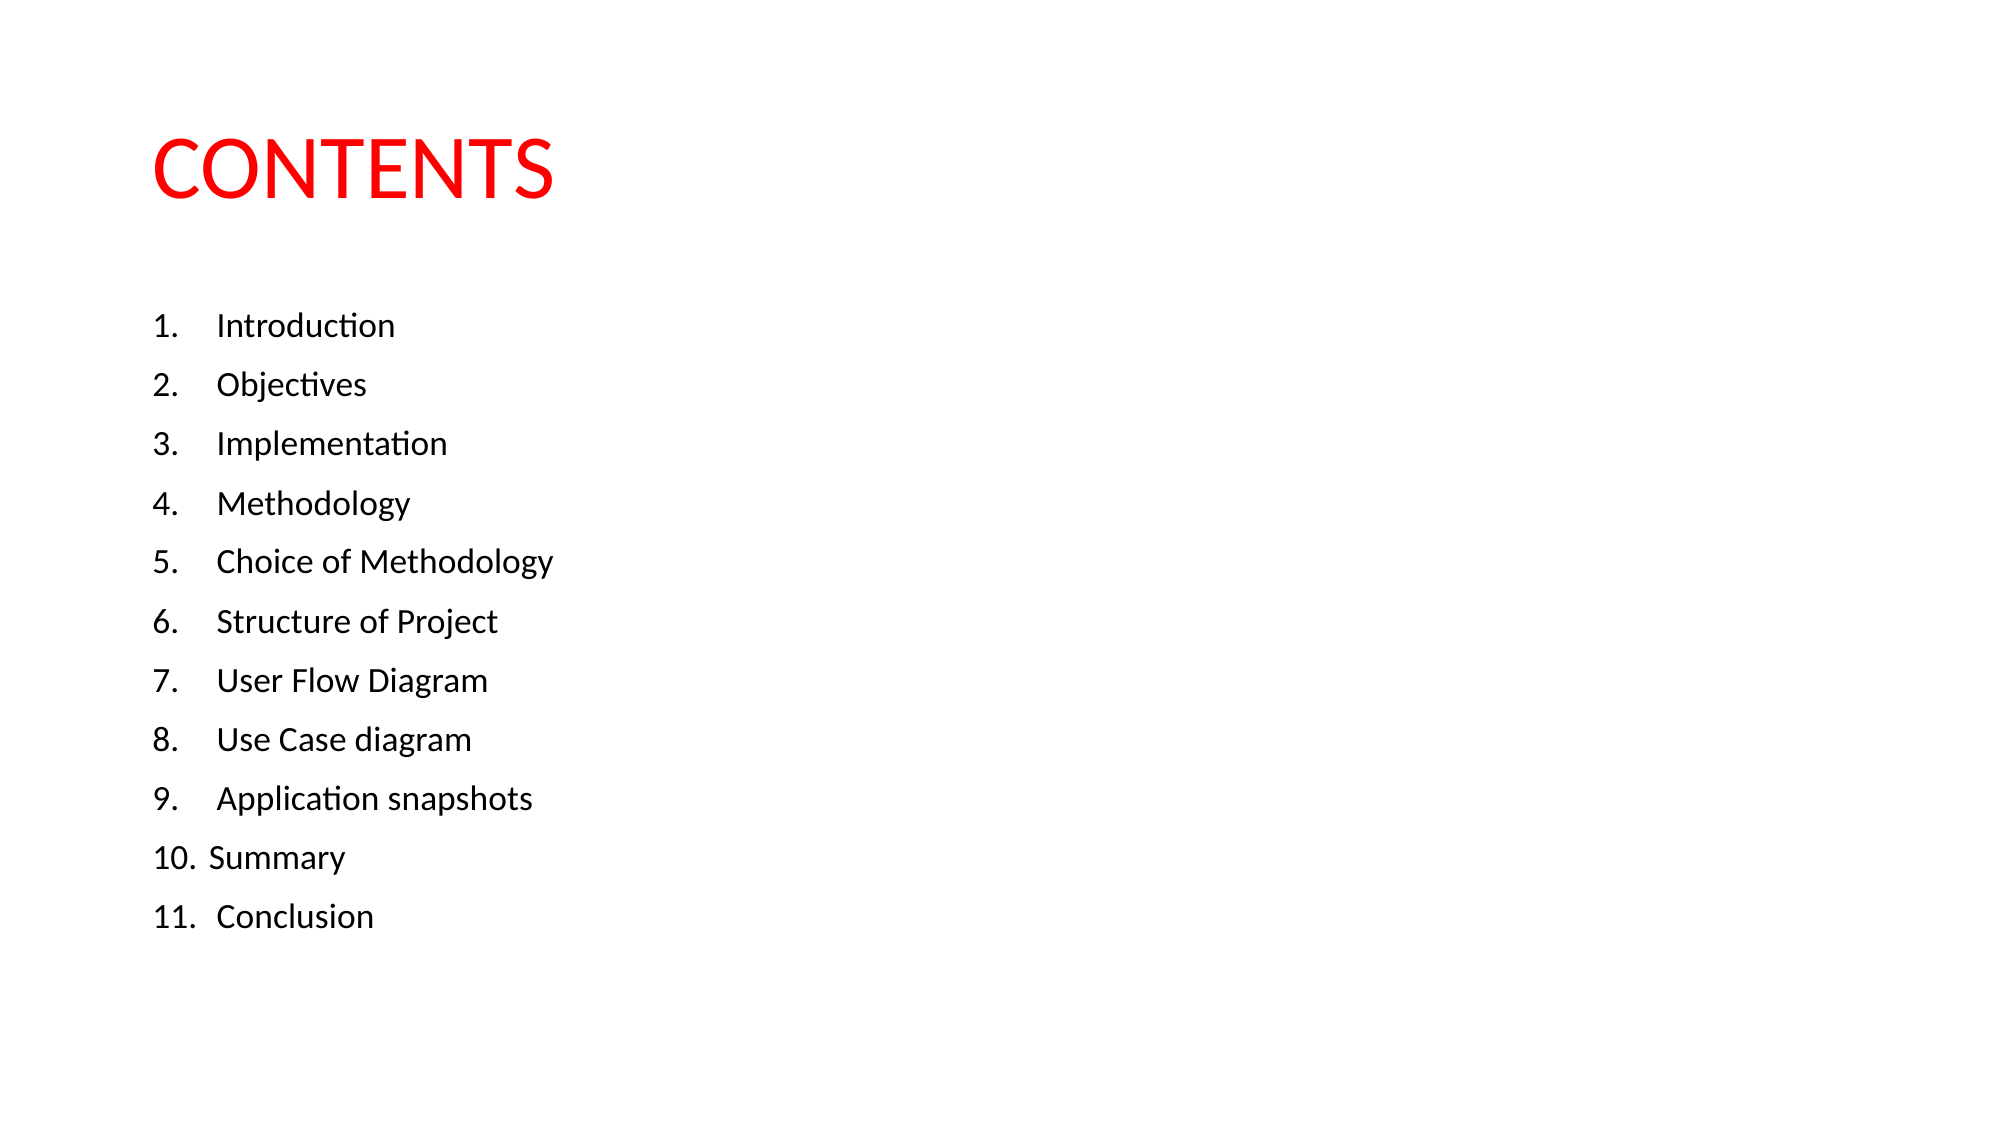

# CONTENTS
 Introduction
 Objectives
 Implementation
 Methodology
 Choice of Methodology
 Structure of Project
 User Flow Diagram
 Use Case diagram
 Application snapshots
Summary
 Conclusion